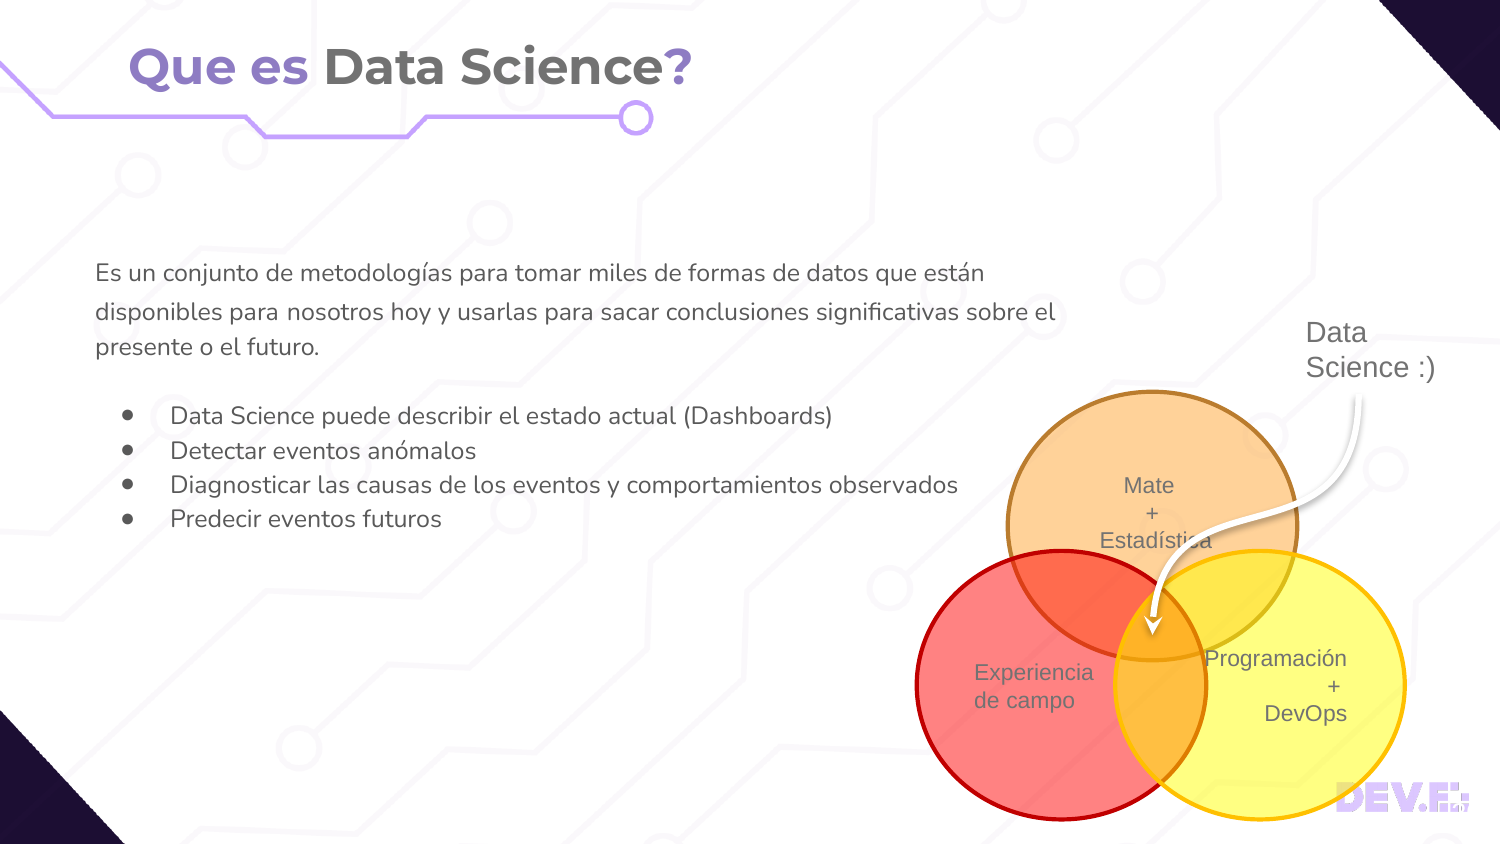

# Que es Data Science?

Es un conjunto de metodologías para tomar miles de formas de datos que están disponibles para nosotros hoy y usarlas para sacar conclusiones significativas sobre el presente o el futuro.

Data Science puede describir el estado actual (Dashboards)
Detectar eventos anómalos
Diagnosticar las causas de los eventos y comportamientos observados
Predecir eventos futuros

Data Science :)
Mate
+
 Estadística

Experiencia
de campo
Programación
+
DevOps
20